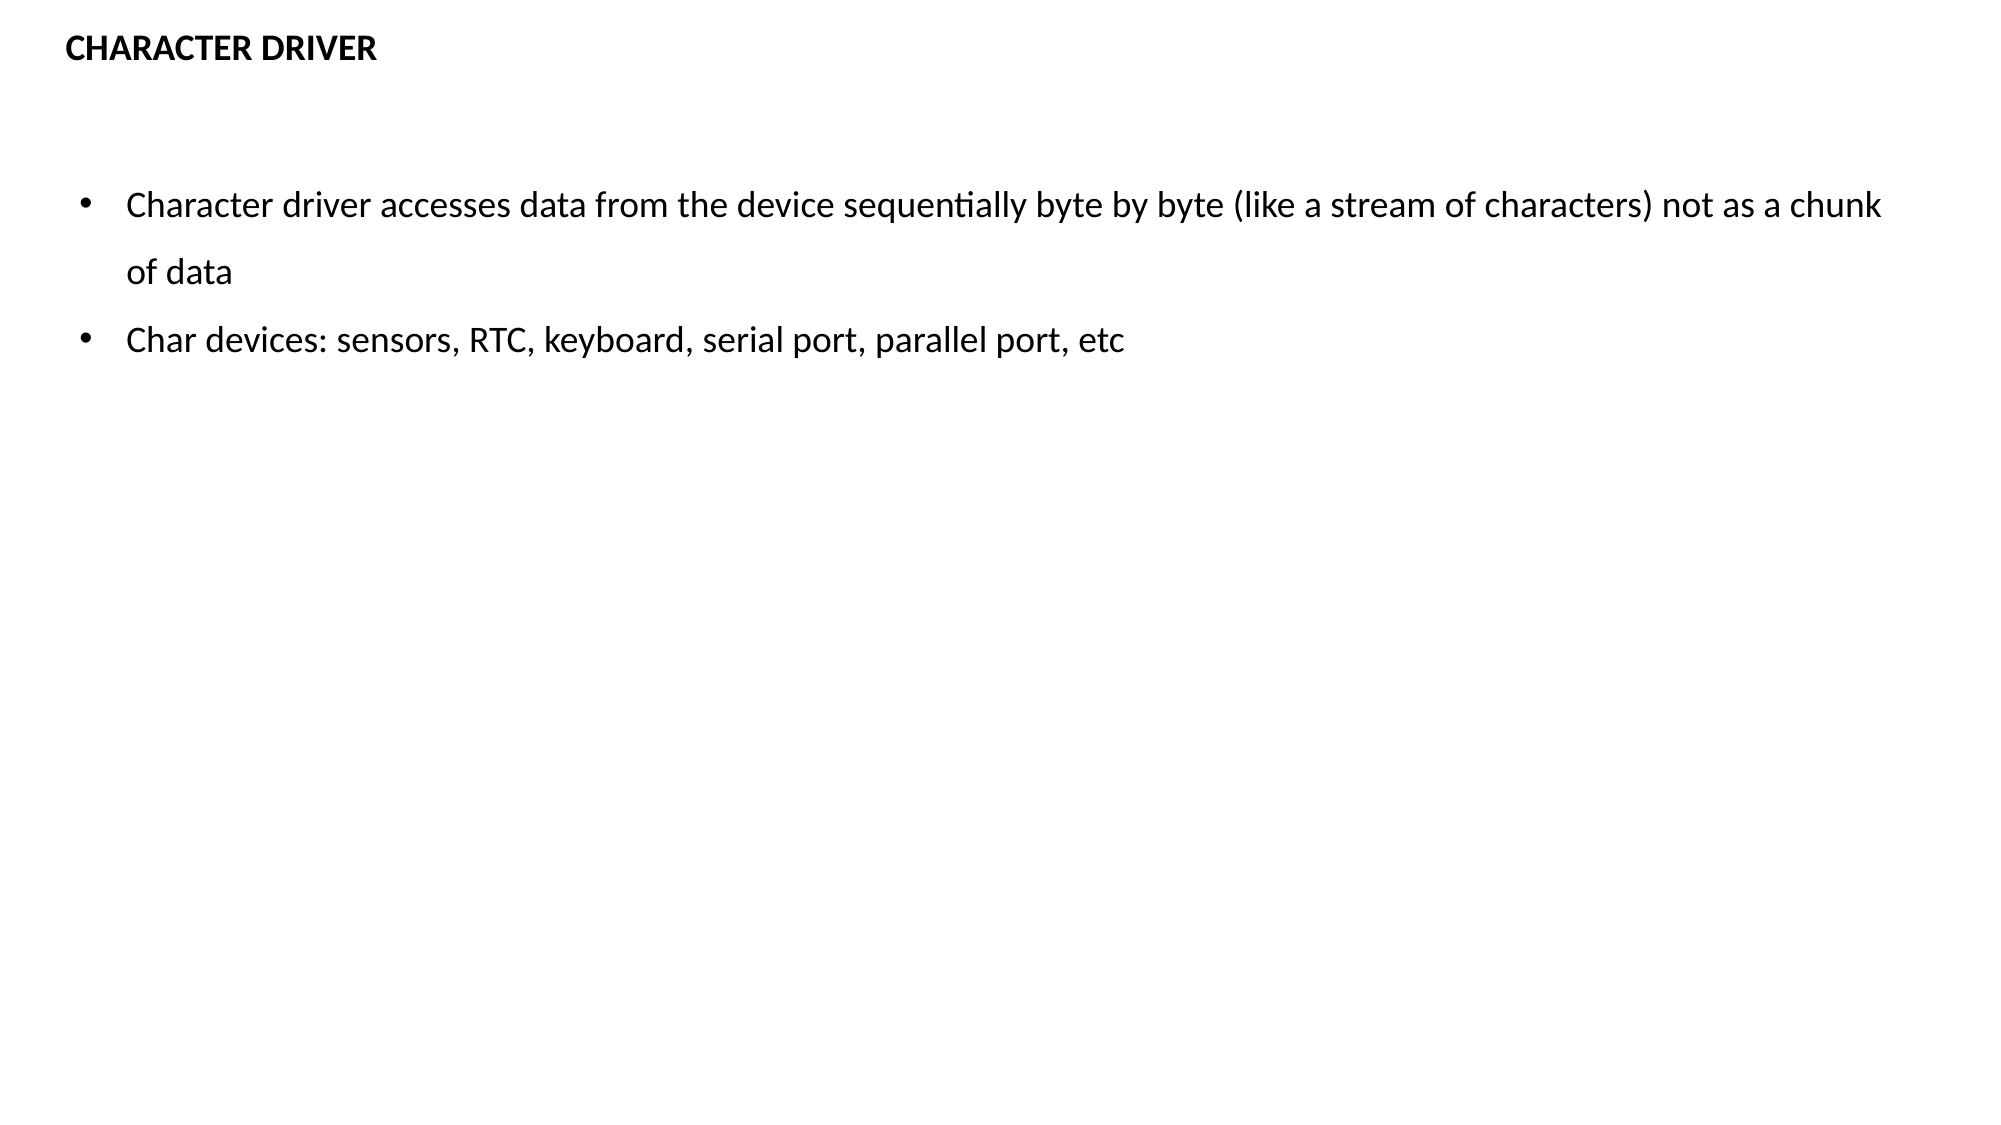

CHARACTER DRIVER
Character driver accesses data from the device sequentially byte by byte (like a stream of characters) not as a chunk of data
Char devices: sensors, RTC, keyboard, serial port, parallel port, etc